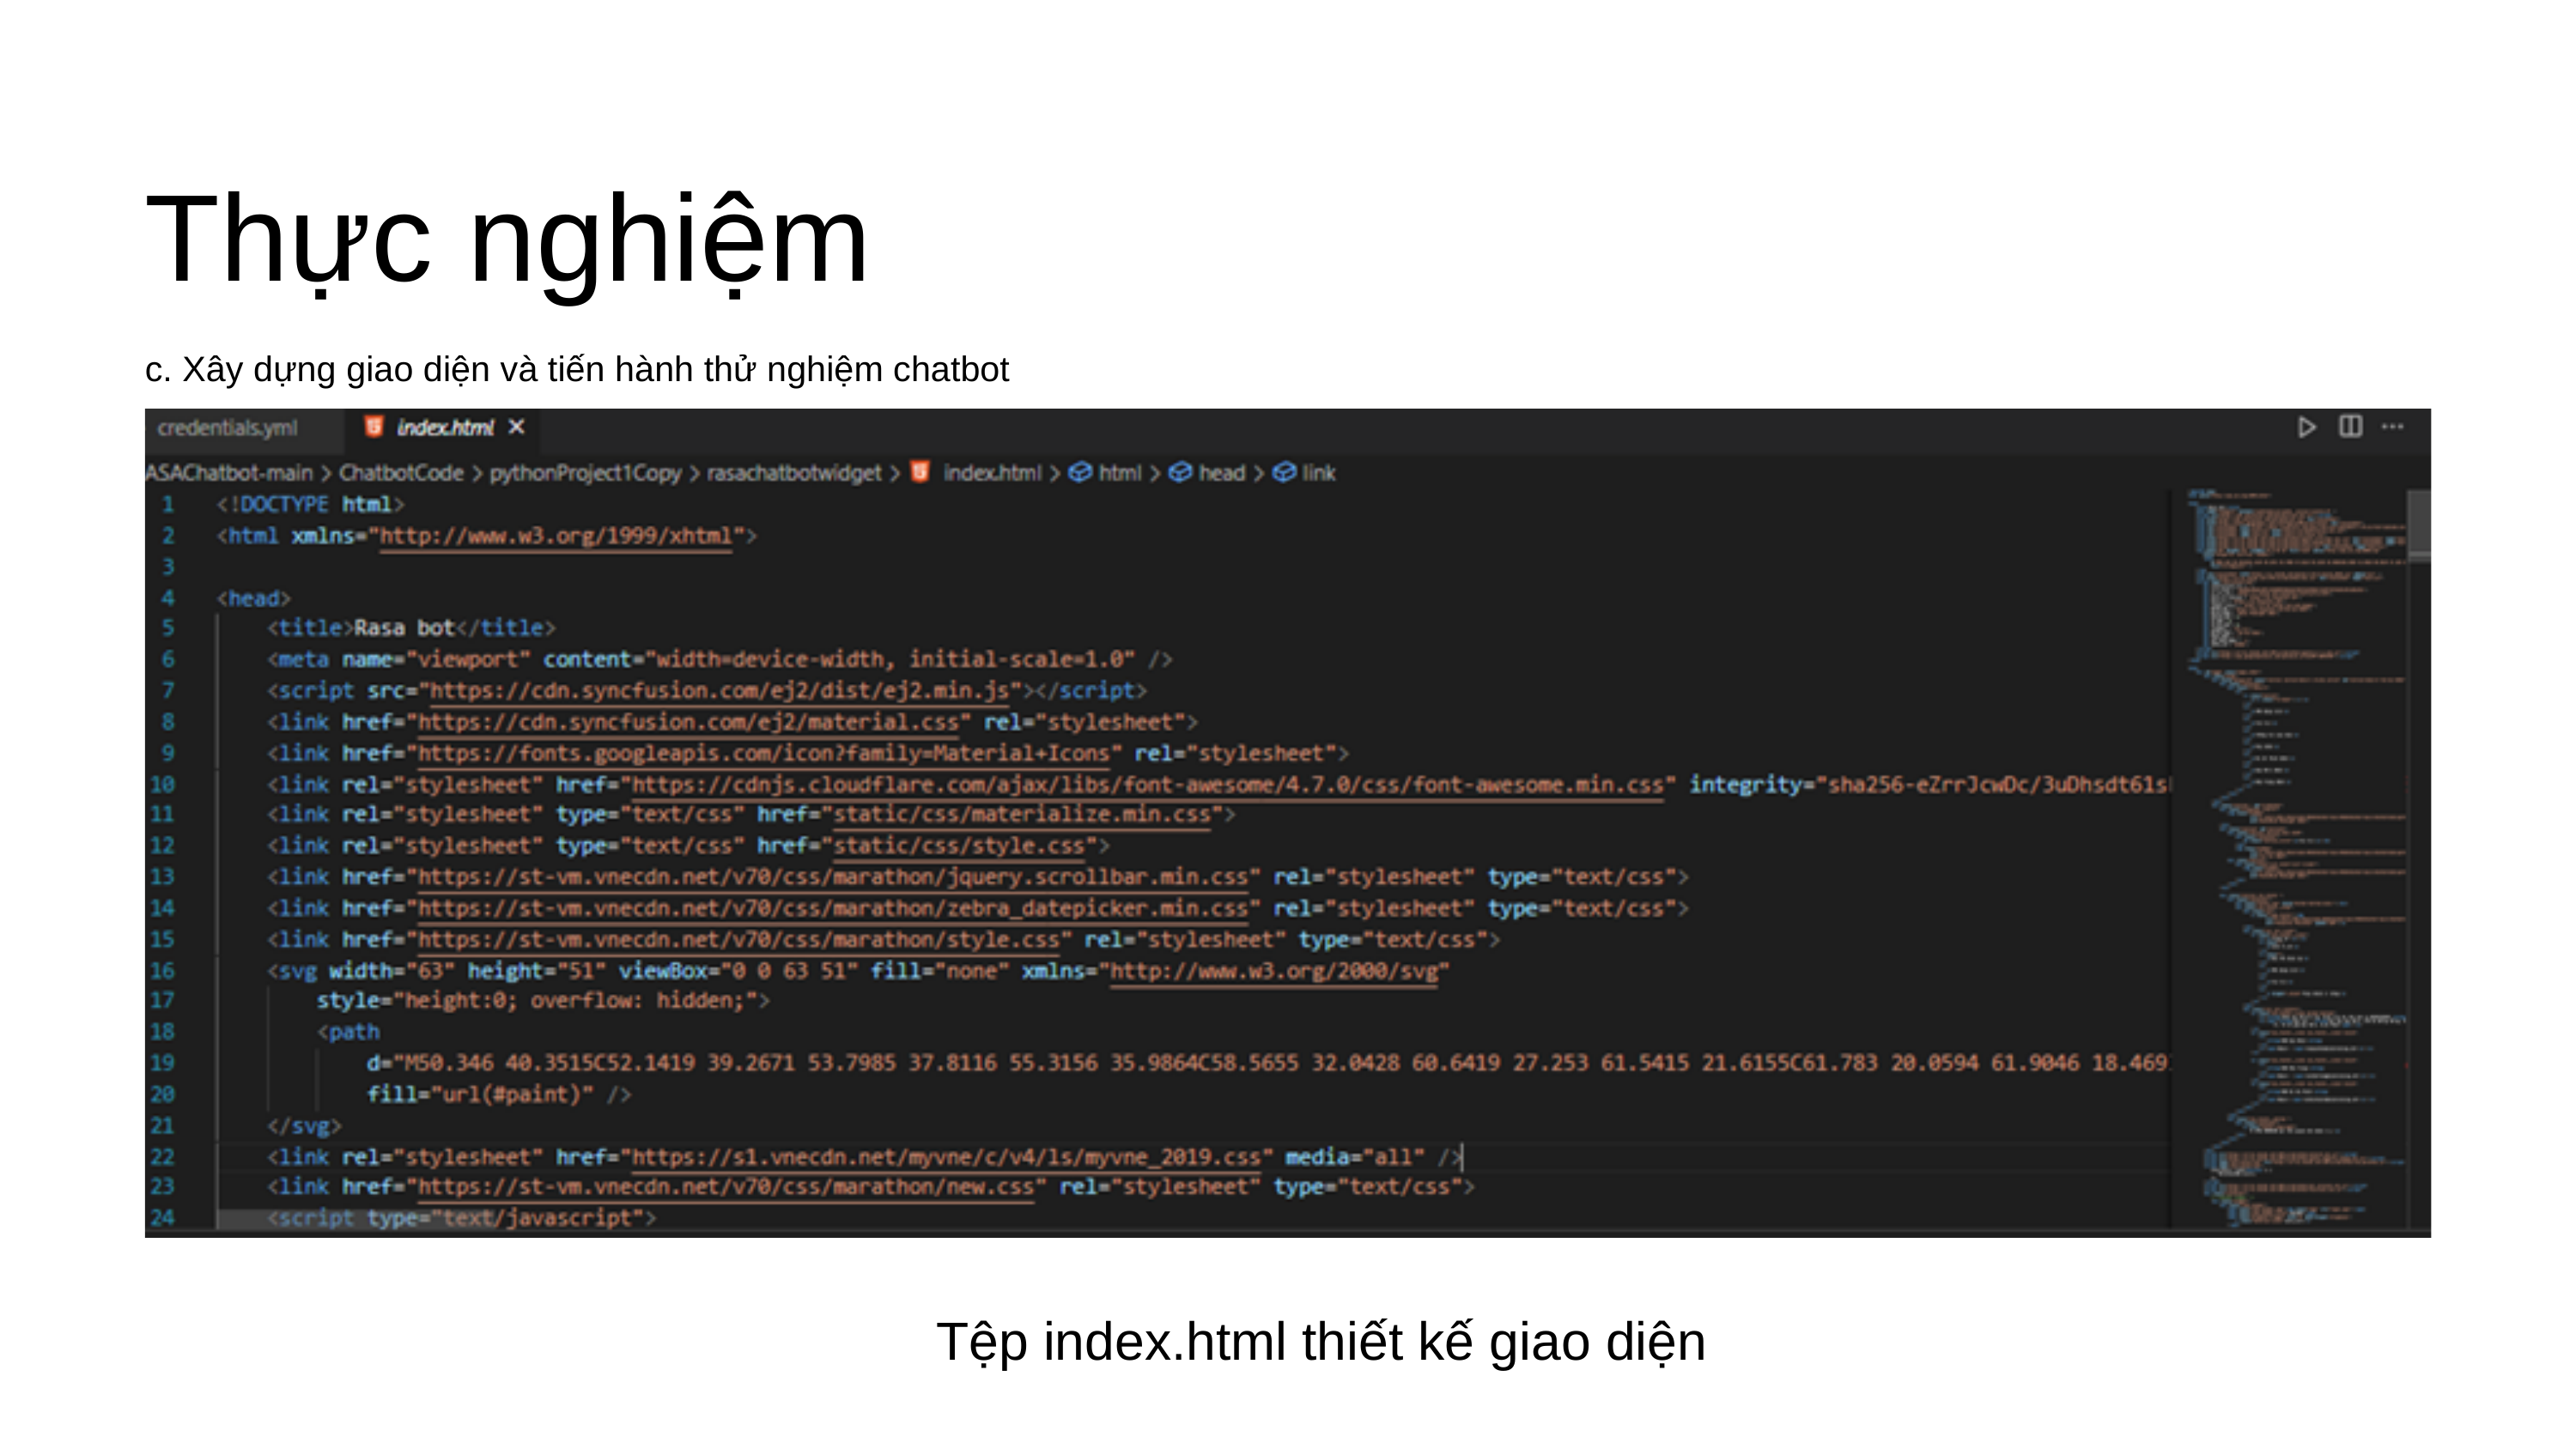

Thực nghiệm
c. Xây dựng giao diện và tiến hành thử nghiệm chatbot

 Tệp index.html thiết kế giao diện